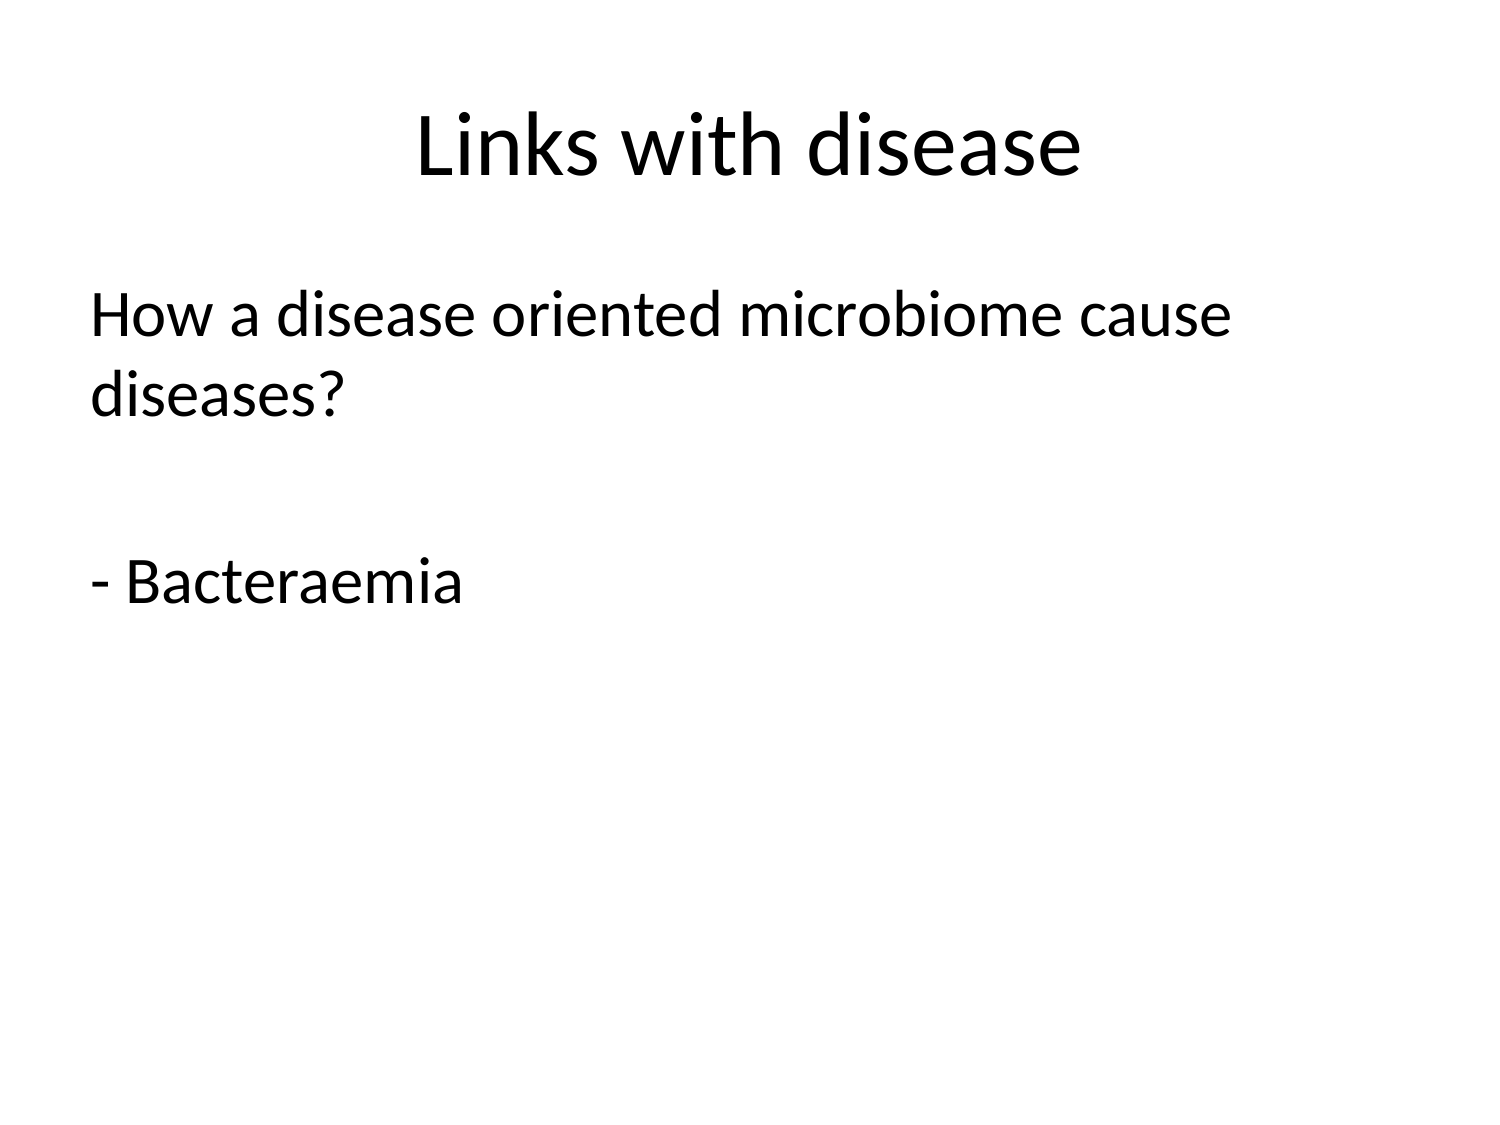

# Links with disease
How a disease oriented microbiome cause diseases?

- Bacteraemia